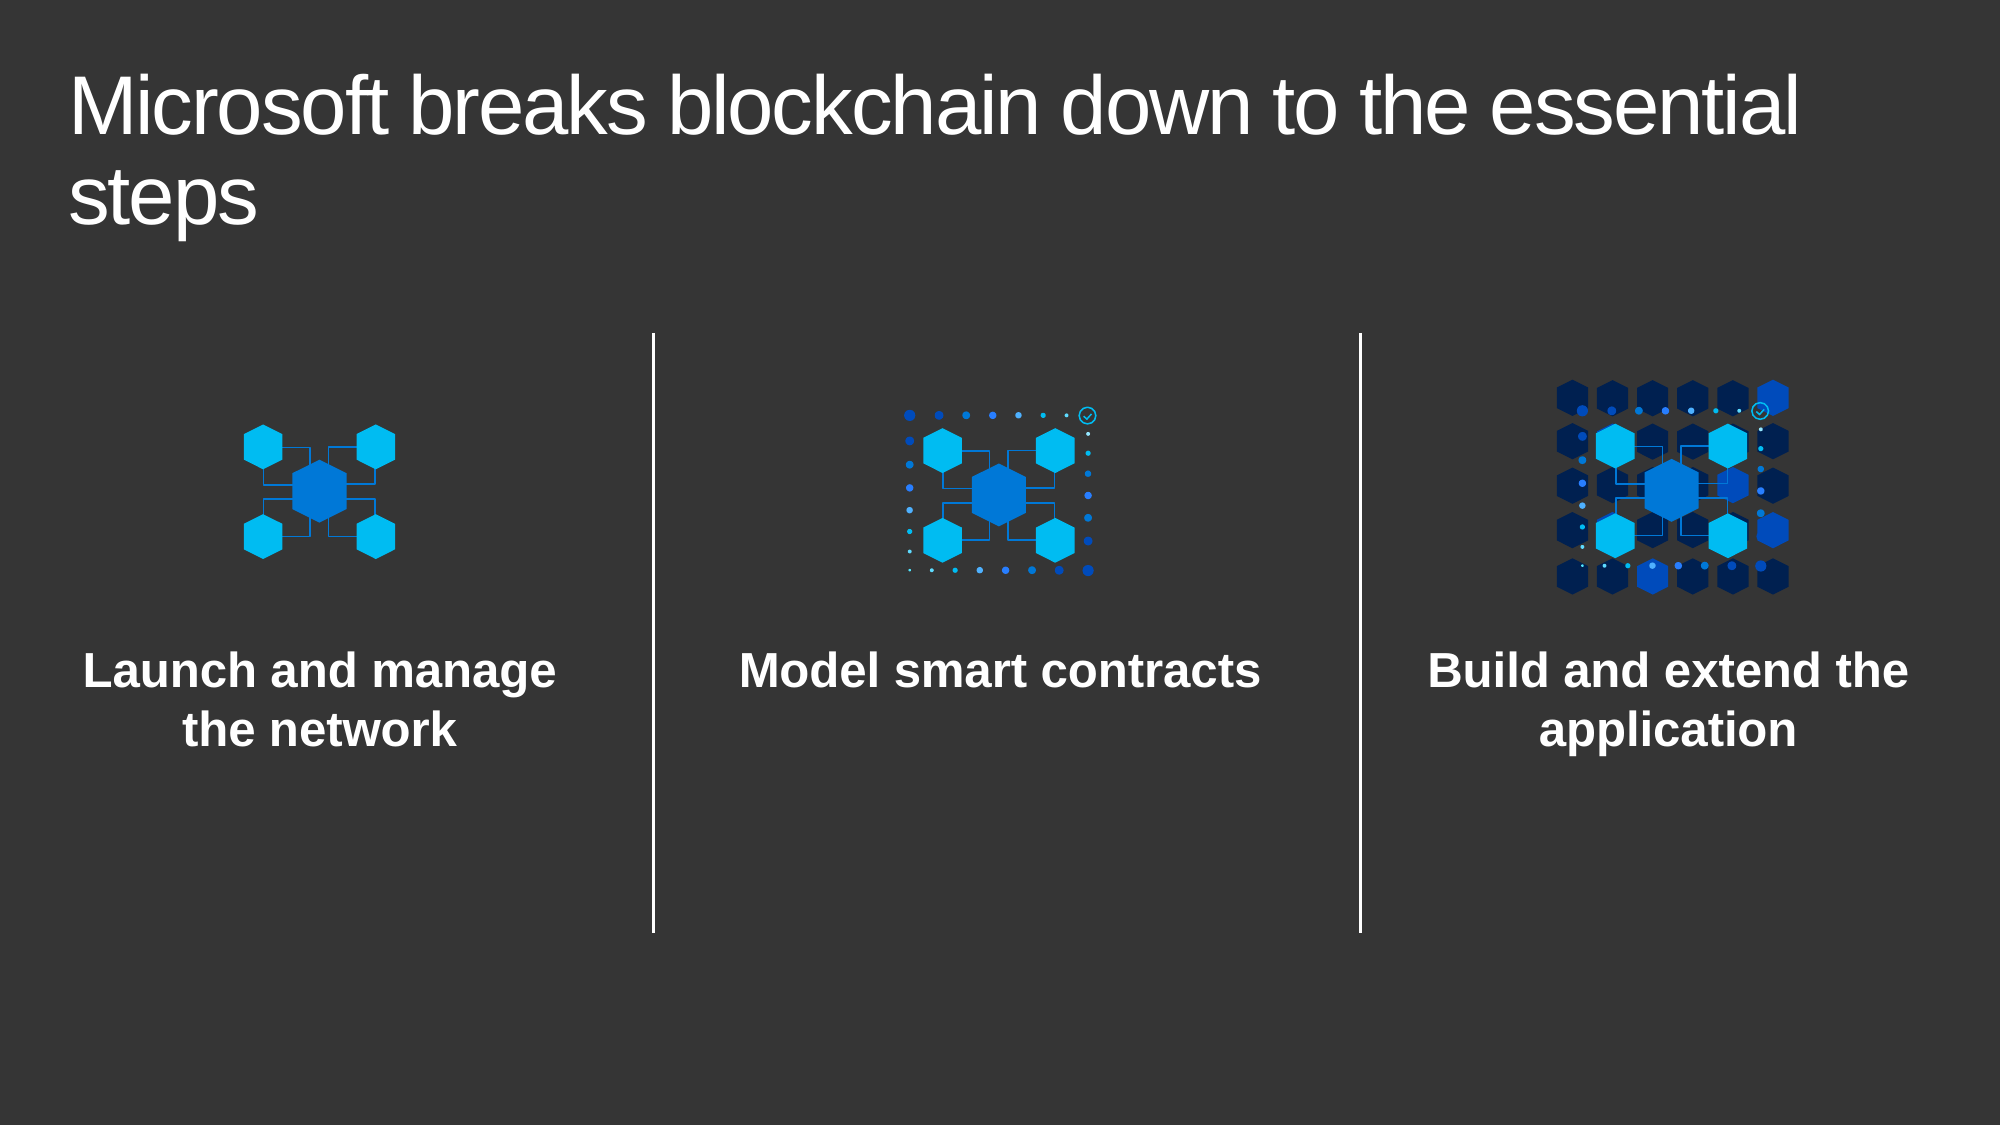

# Microsoft breaks blockchain down to the essential steps

Launch and manage the network
Model smart contracts
Build and extend the application